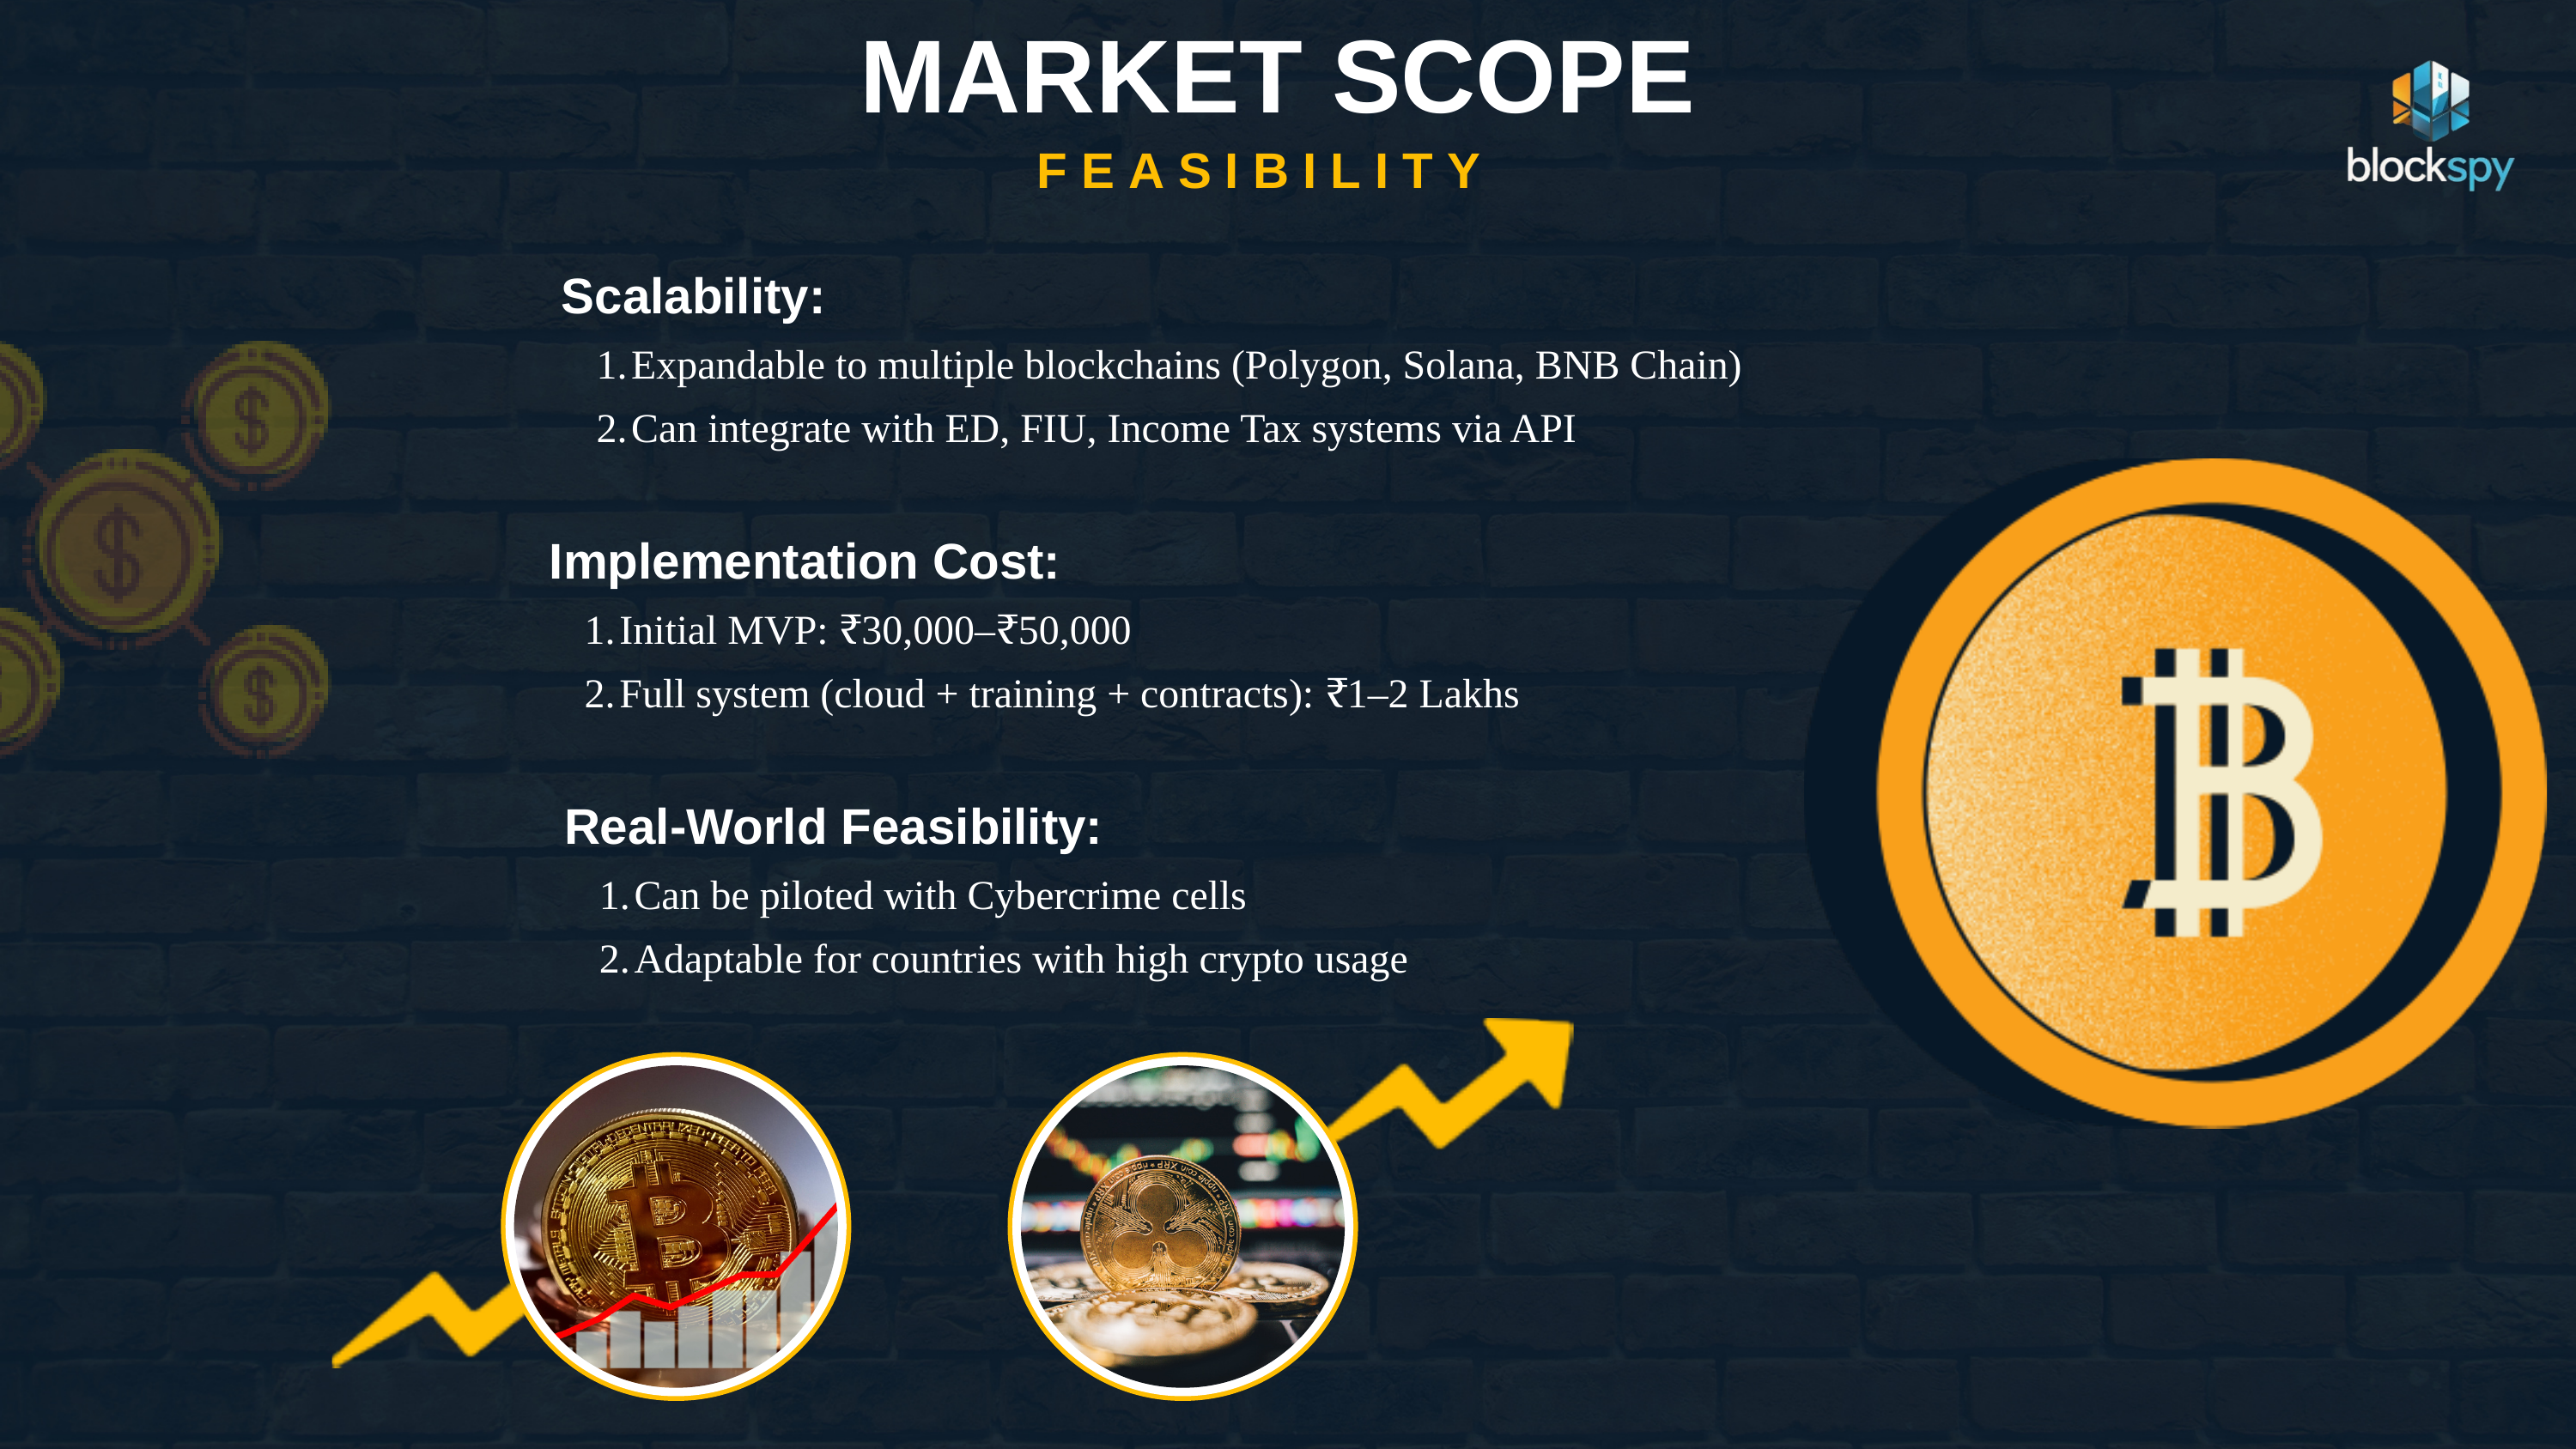

MARKET SCOPE
FEASIBILITY
Scalability:
Expandable to multiple blockchains (Polygon, Solana, BNB Chain)
Can integrate with ED, FIU, Income Tax systems via API

Implementation Cost:
Initial MVP: ₹30,000–₹50,000
Full system (cloud + training + contracts): ₹1–2 Lakhs
Real-World Feasibility:
Can be piloted with Cybercrime cells
Adaptable for countries with high crypto usage